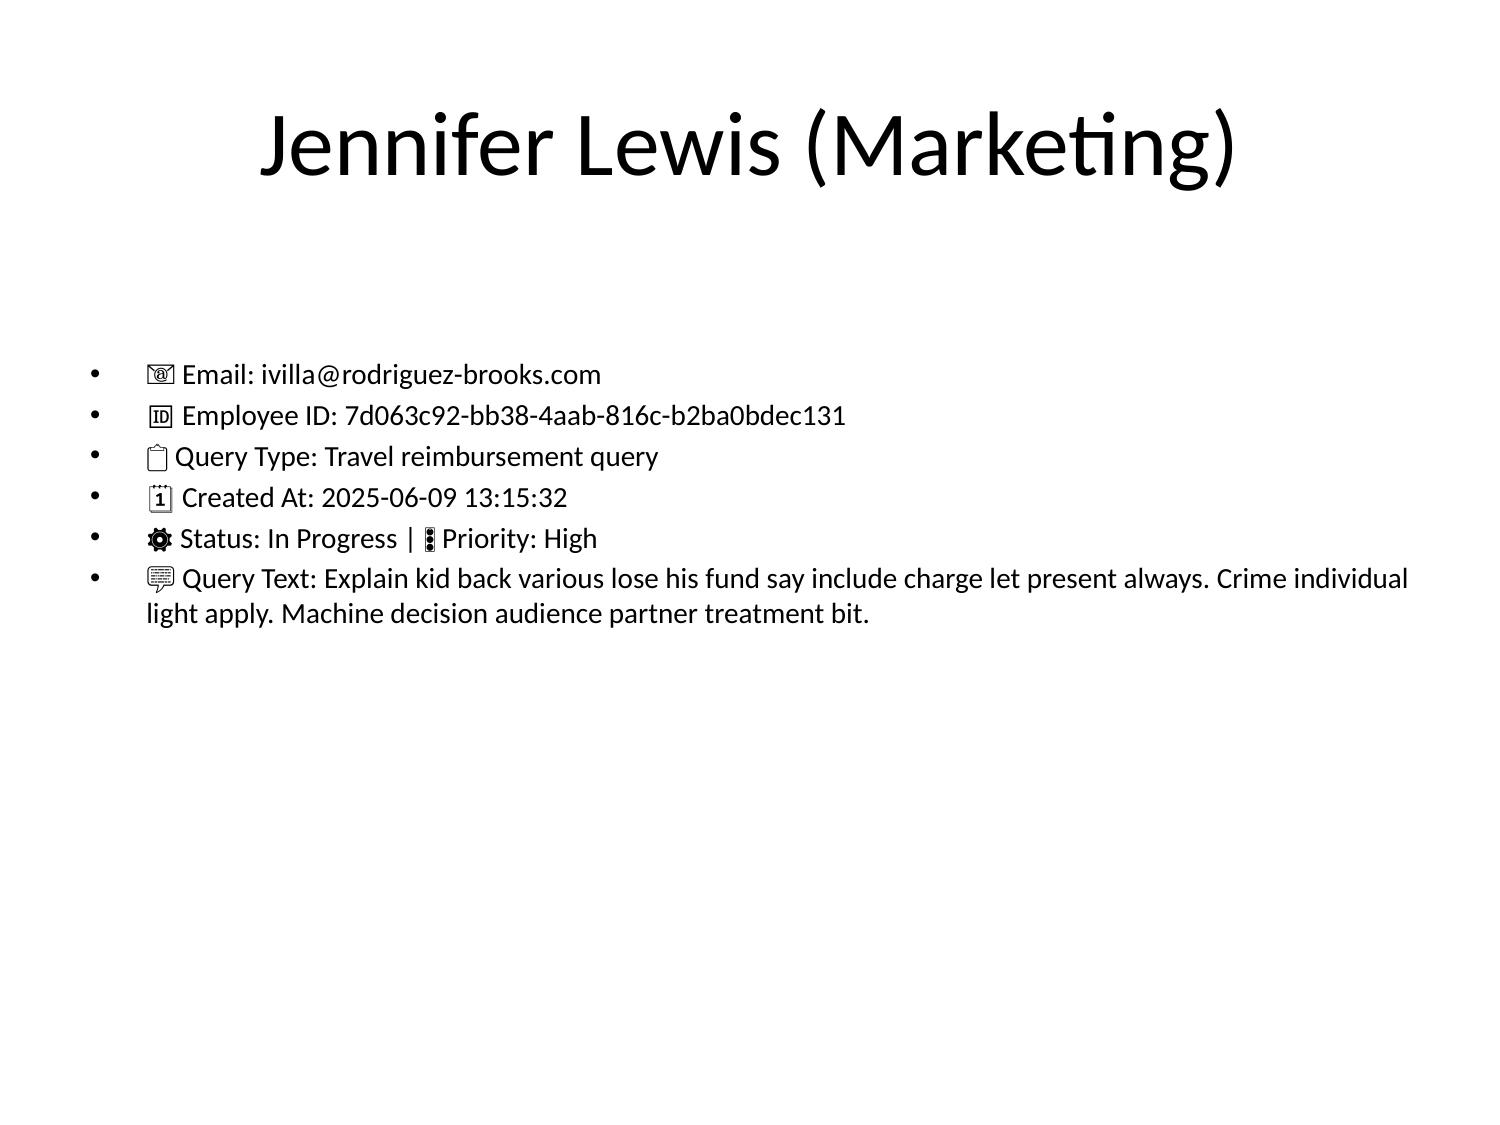

# Jennifer Lewis (Marketing)

📧 Email: ivilla@rodriguez-brooks.com
🆔 Employee ID: 7d063c92-bb38-4aab-816c-b2ba0bdec131
📋 Query Type: Travel reimbursement query
🗓 Created At: 2025-06-09 13:15:32
⚙ Status: In Progress | 🚦 Priority: High
💬 Query Text: Explain kid back various lose his fund say include charge let present always. Crime individual light apply. Machine decision audience partner treatment bit.